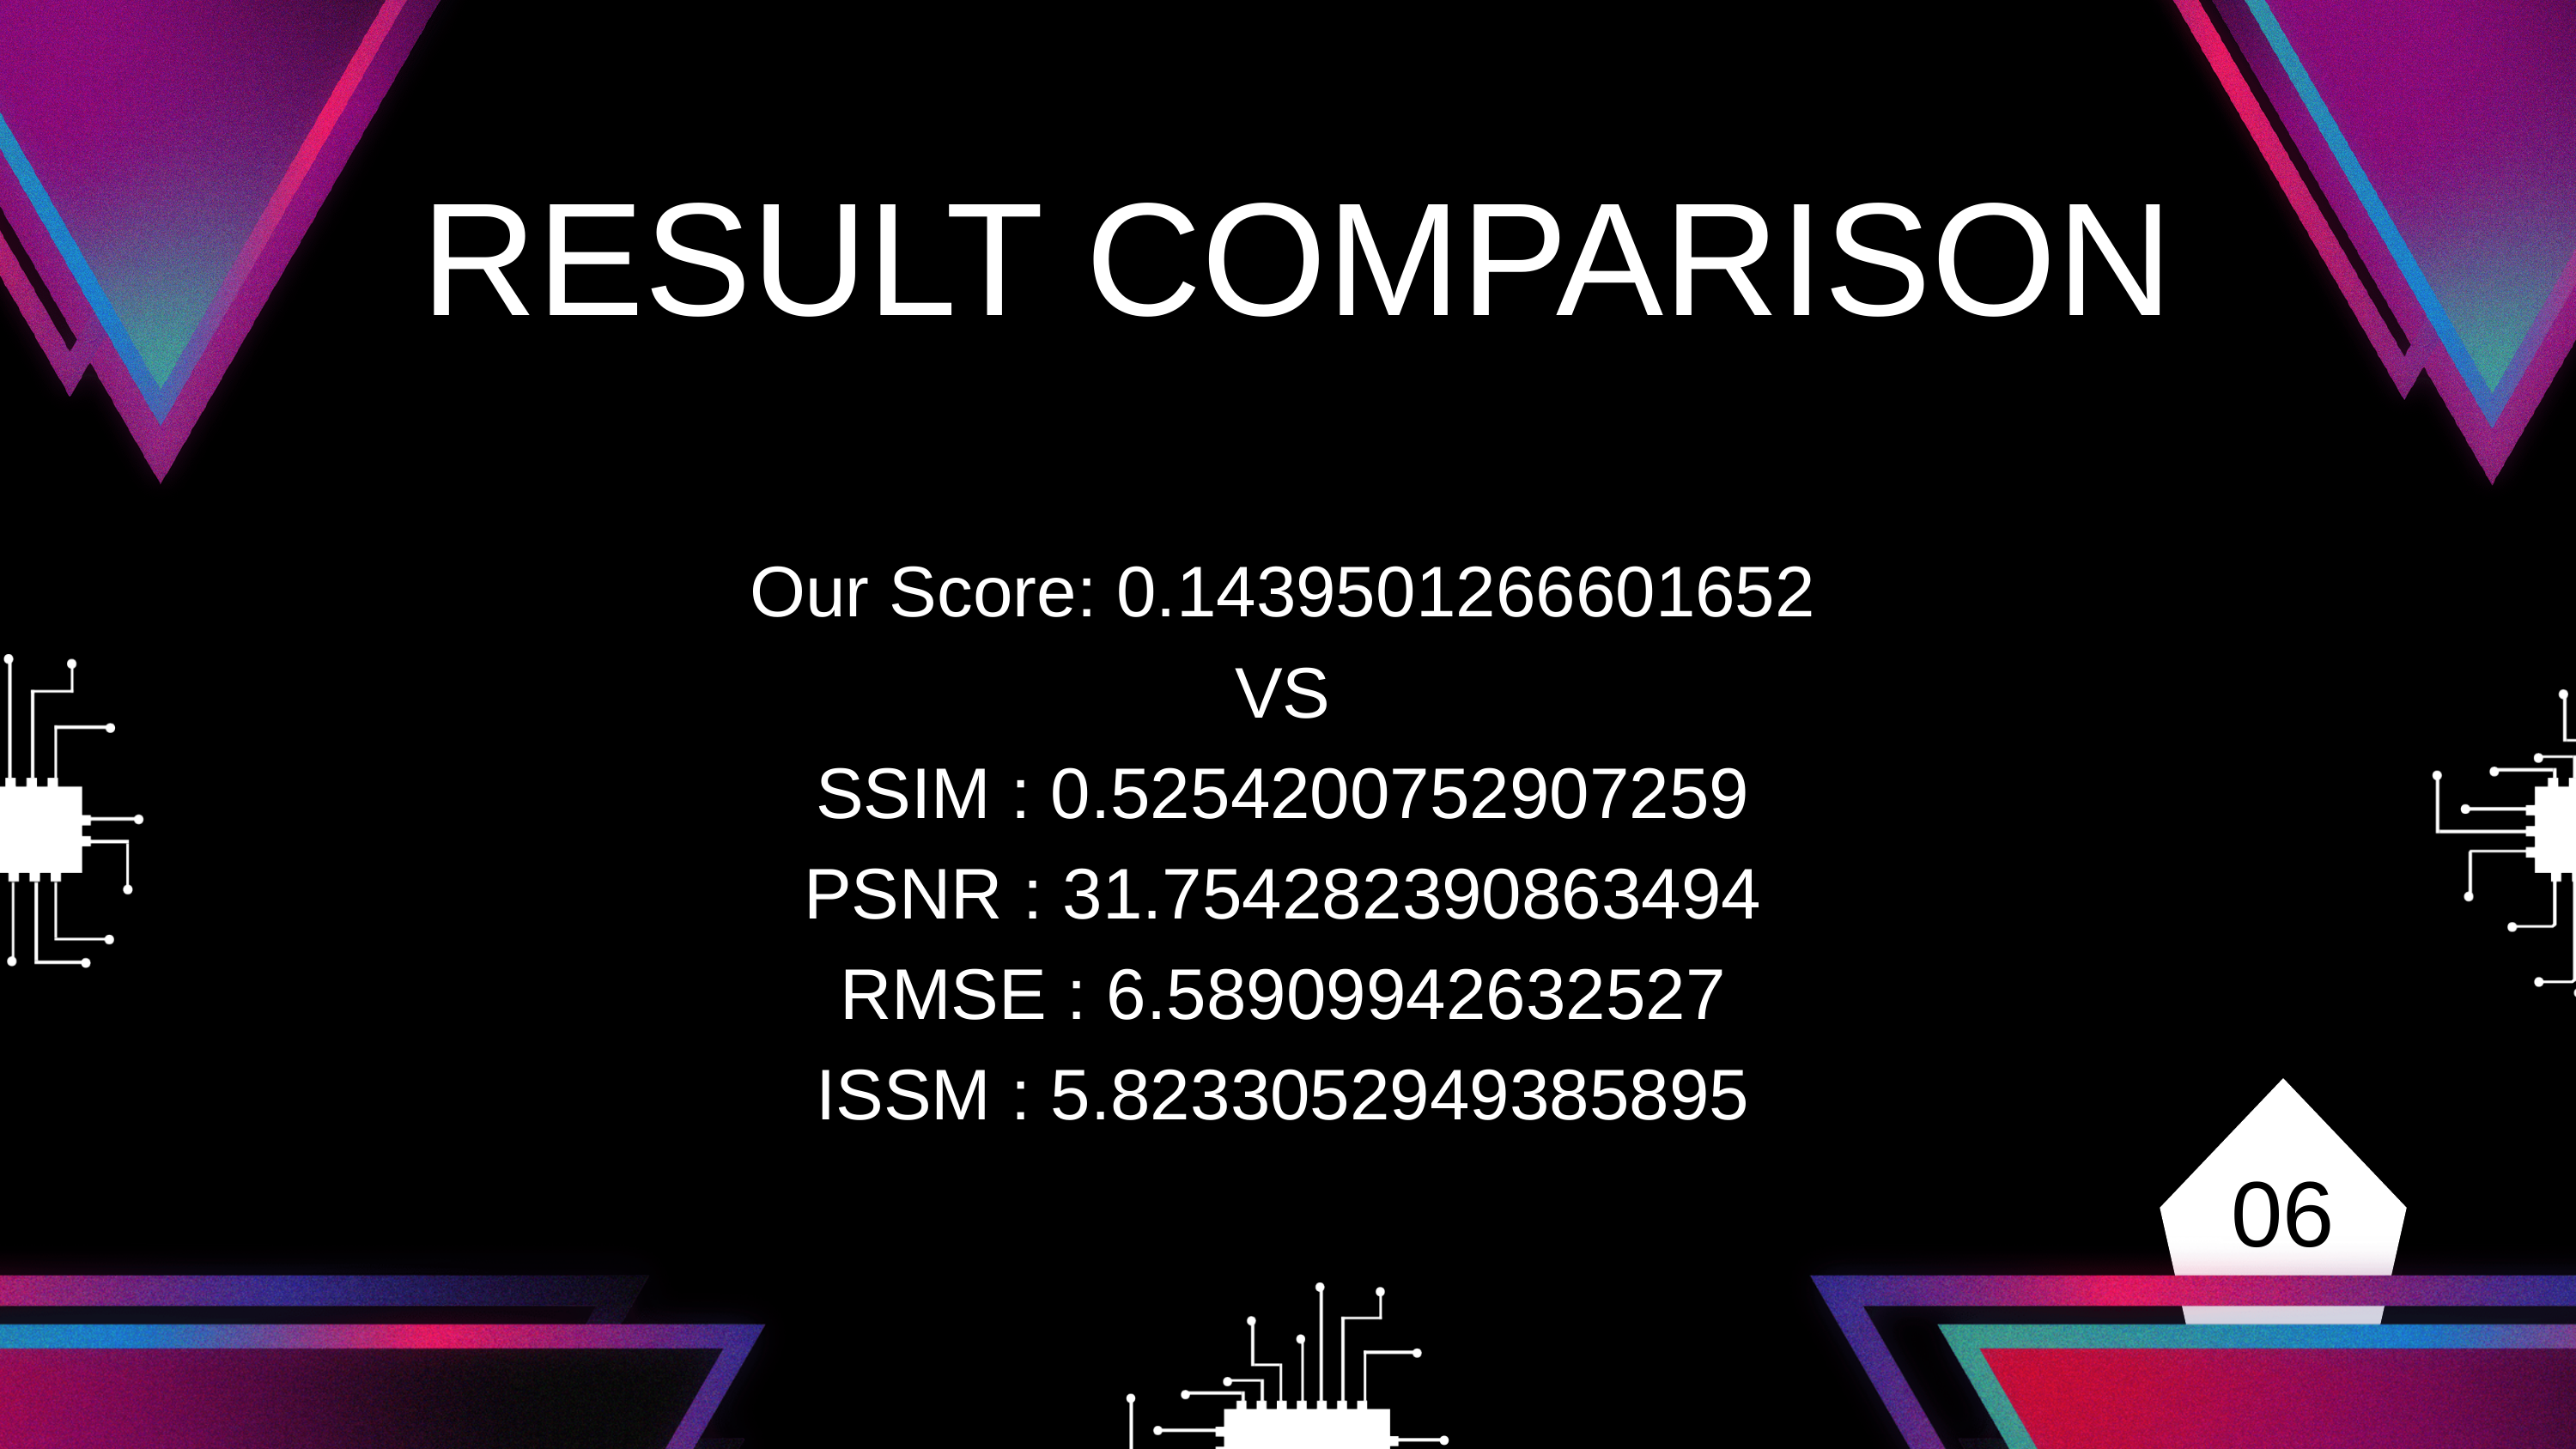

RESULT COMPARISON
Our Score: 0.1439501266601652
VS
SSIM : 0.5254200752907259
PSNR : 31.754282390863494
RMSE : 6.58909942632527
ISSM : 5.8233052949385895

06